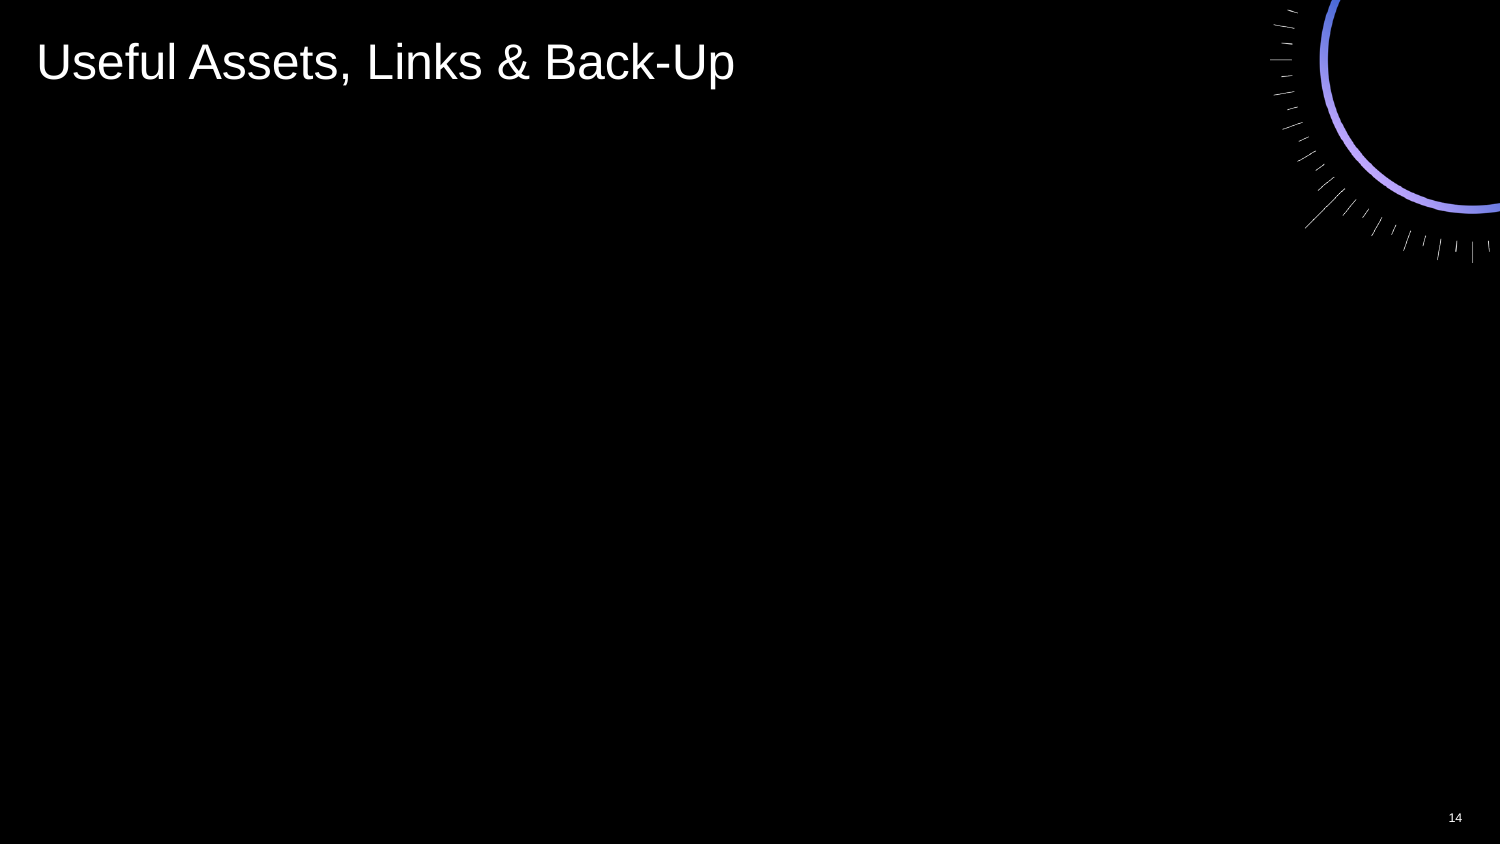

# Useful Assets, Links & Back-Up
14